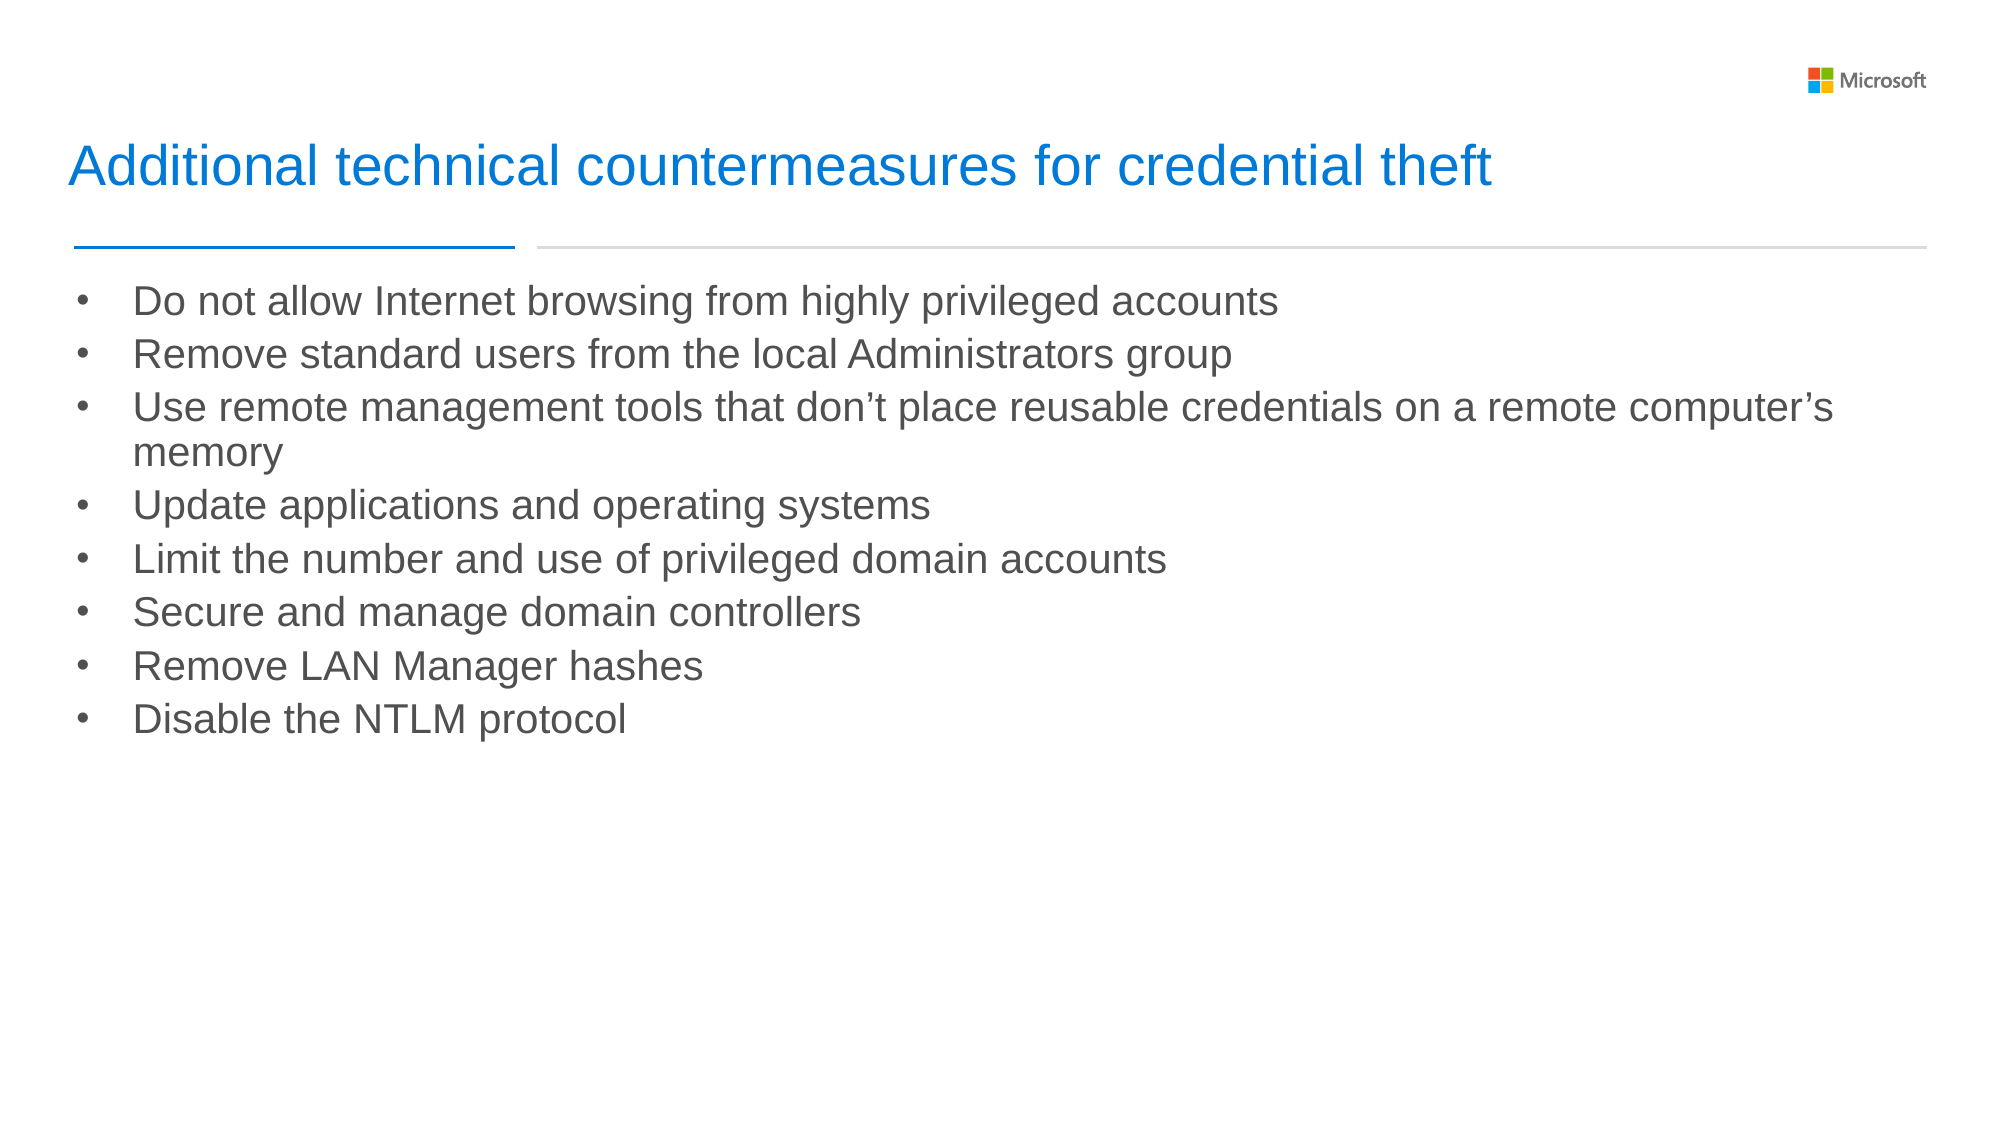

Additional technical countermeasures for credential theft
Do not allow Internet browsing from highly privileged accounts
Remove standard users from the local Administrators group
Use remote management tools that don’t place reusable credentials on a remote computer’s memory
Update applications and operating systems
Limit the number and use of privileged domain accounts
Secure and manage domain controllers
Remove LAN Manager hashes
Disable the NTLM protocol